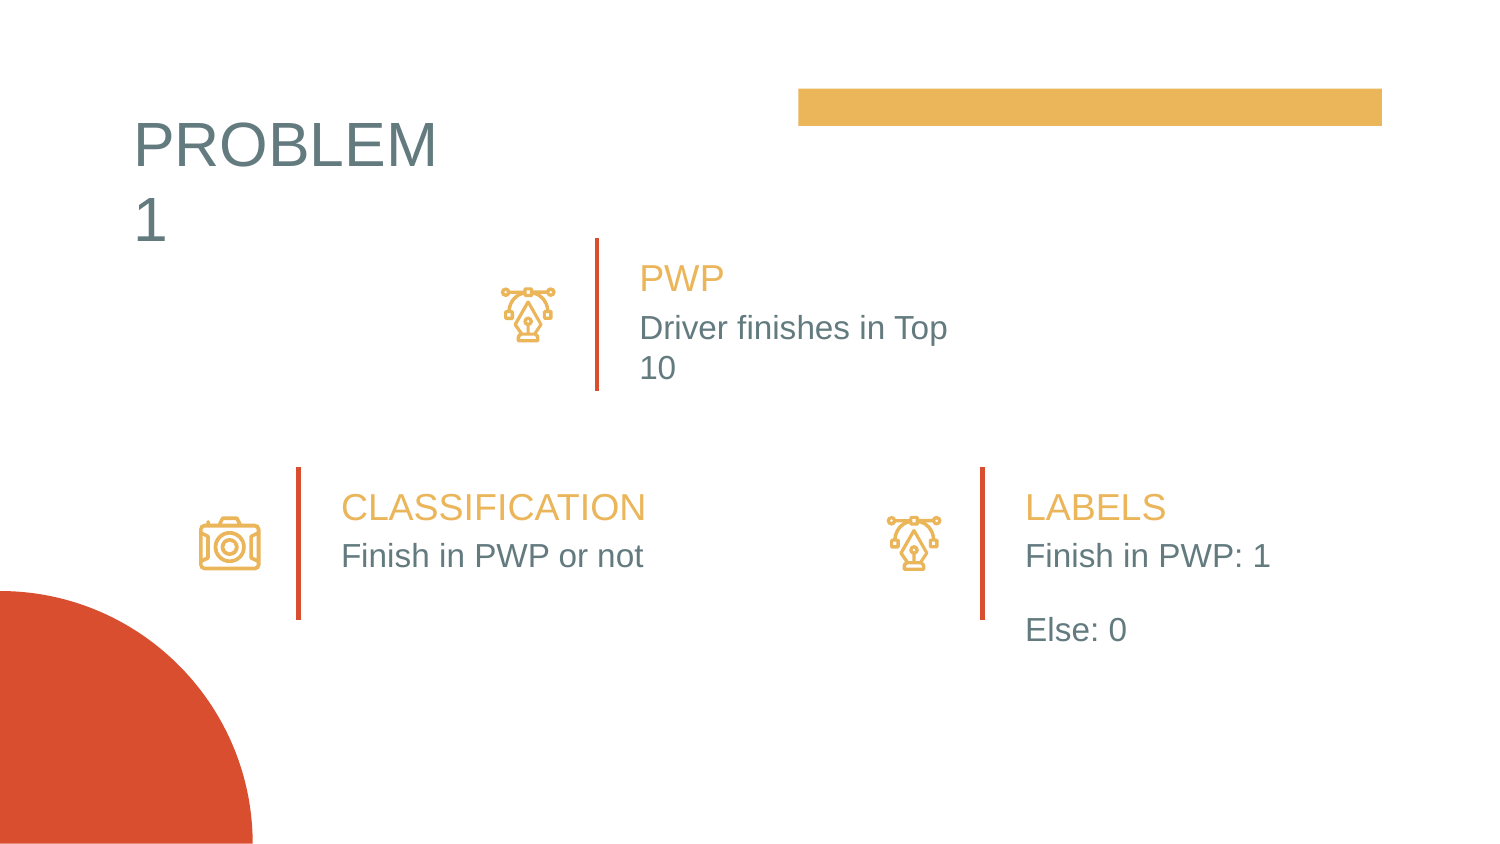

# PROBLEM 1

PWP

Driver finishes in Top 10

CLASSIFICATION
LABELS

Finish in PWP or not
Finish in PWP: 1
Else: 0